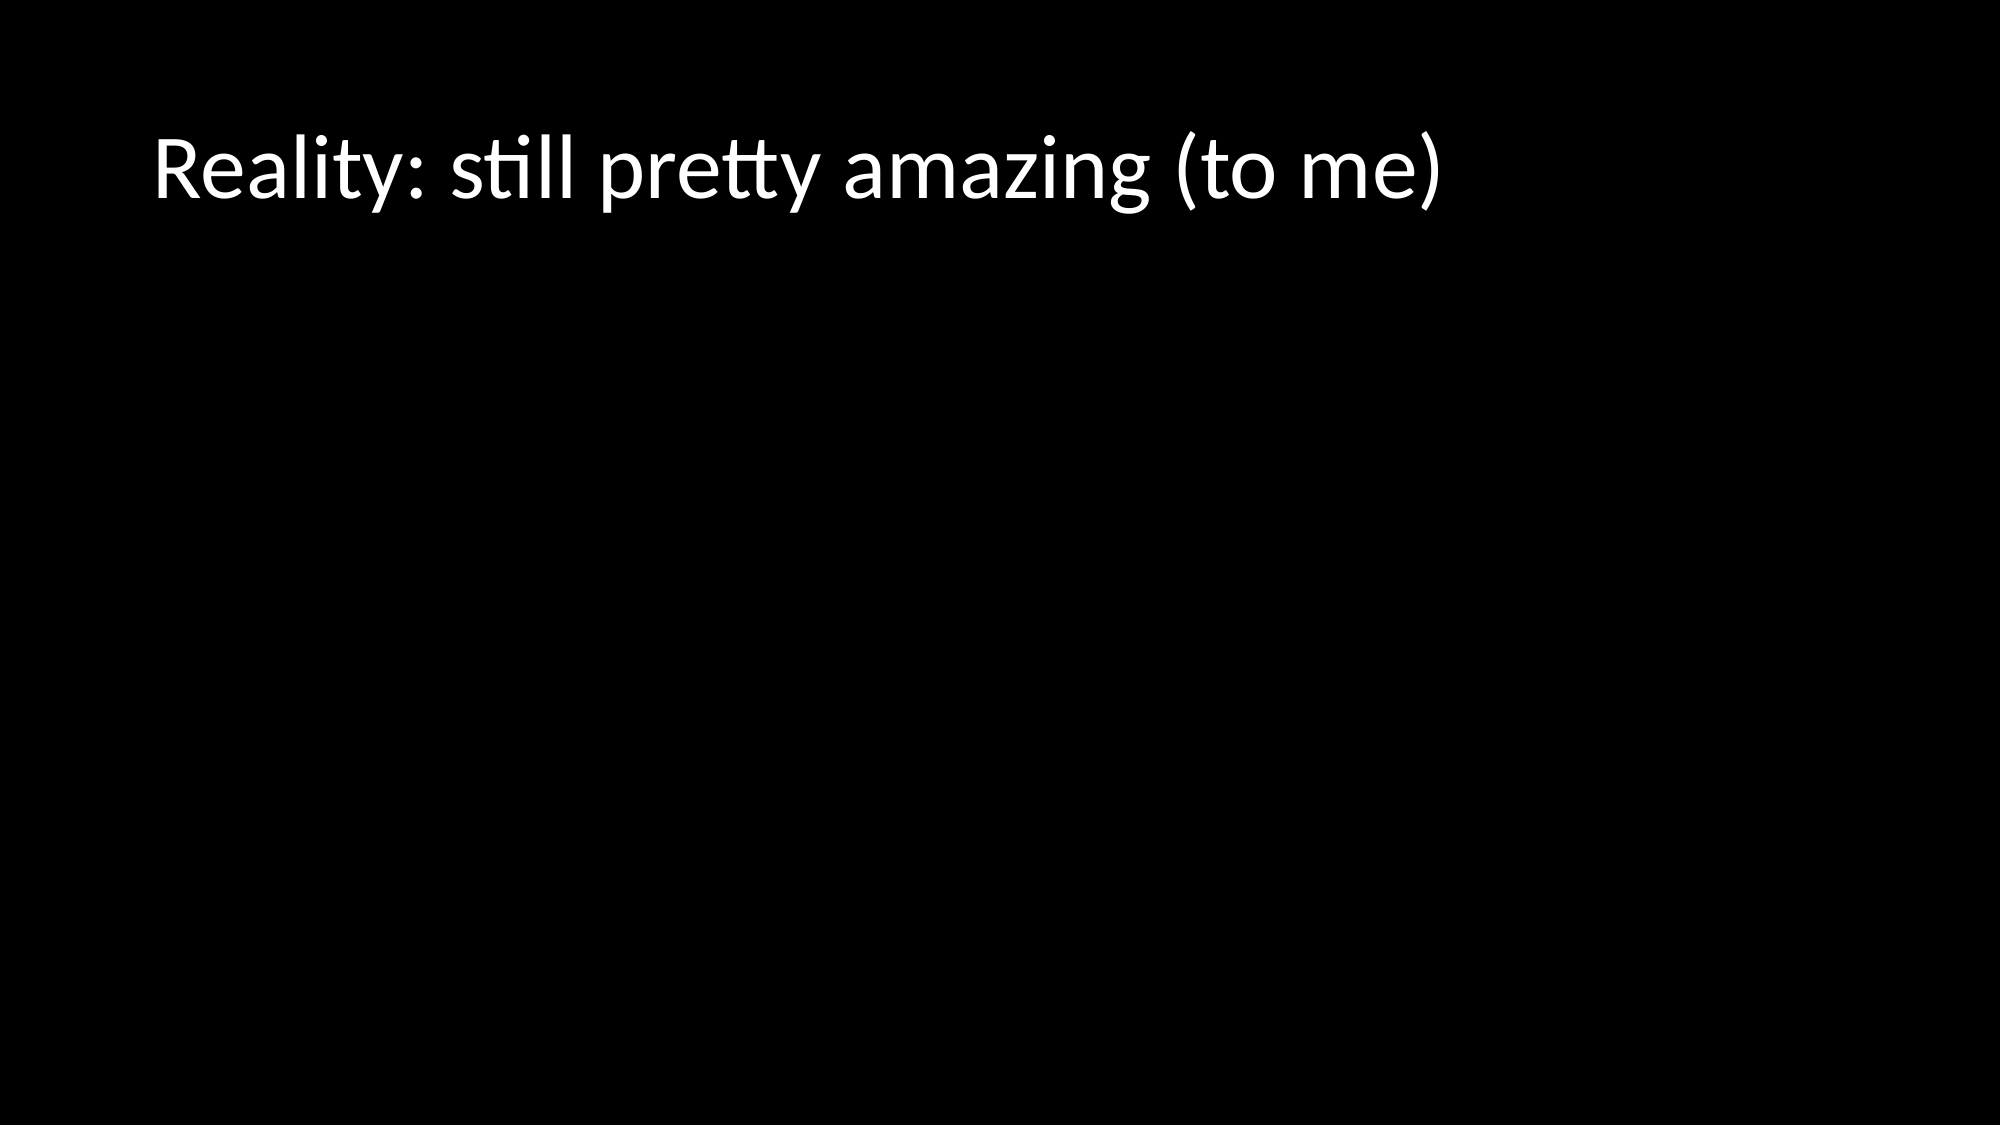

# Reality: still pretty amazing (to me)